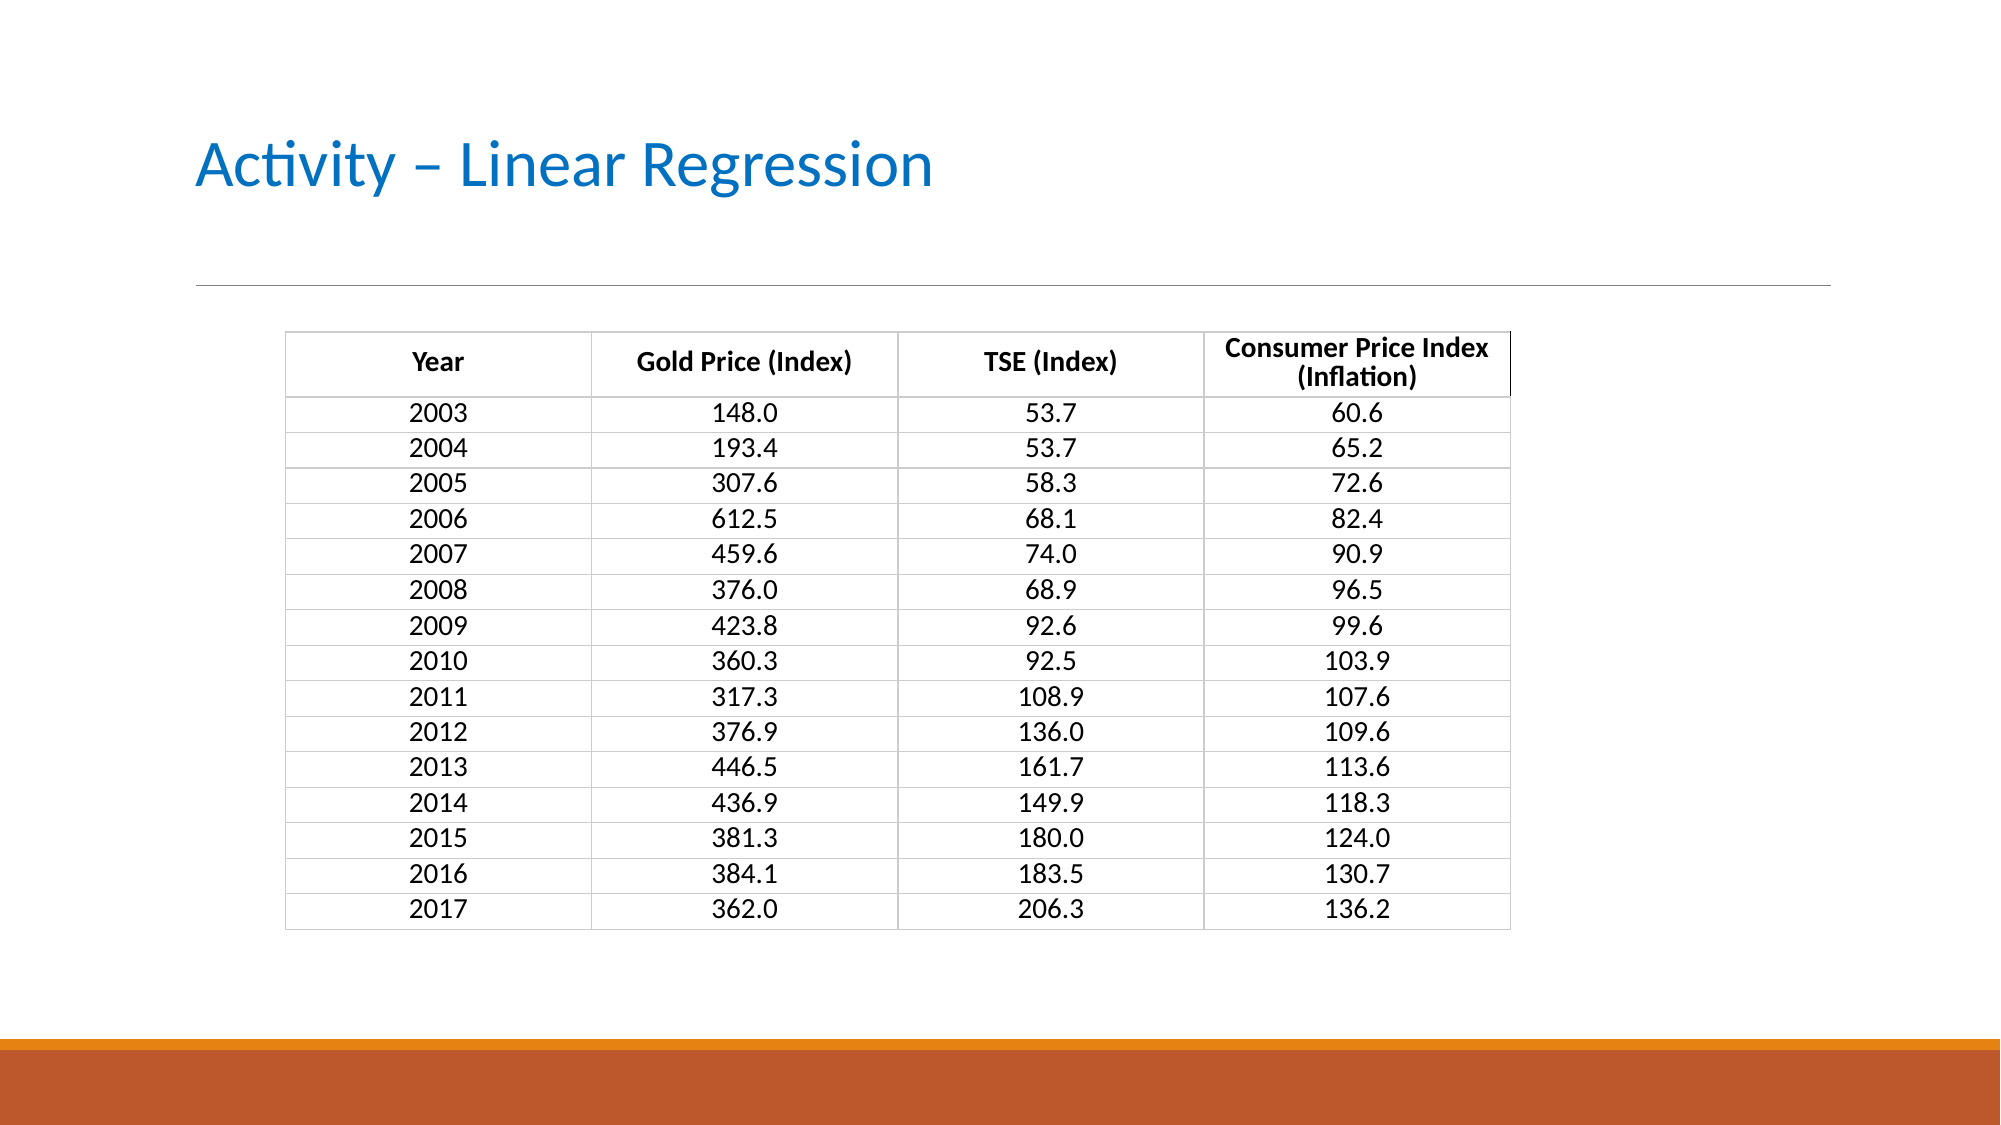

# Activity – Linear Regression
| Year | Gold Price (Index) | TSE (Index) | Consumer Price Index (Inflation) |
| --- | --- | --- | --- |
| 2003 | 148.0 | 53.7 | 60.6 |
| 2004 | 193.4 | 53.7 | 65.2 |
| 2005 | 307.6 | 58.3 | 72.6 |
| 2006 | 612.5 | 68.1 | 82.4 |
| 2007 | 459.6 | 74.0 | 90.9 |
| 2008 | 376.0 | 68.9 | 96.5 |
| 2009 | 423.8 | 92.6 | 99.6 |
| 2010 | 360.3 | 92.5 | 103.9 |
| 2011 | 317.3 | 108.9 | 107.6 |
| 2012 | 376.9 | 136.0 | 109.6 |
| 2013 | 446.5 | 161.7 | 113.6 |
| 2014 | 436.9 | 149.9 | 118.3 |
| 2015 | 381.3 | 180.0 | 124.0 |
| 2016 | 384.1 | 183.5 | 130.7 |
| 2017 | 362.0 | 206.3 | 136.2 |